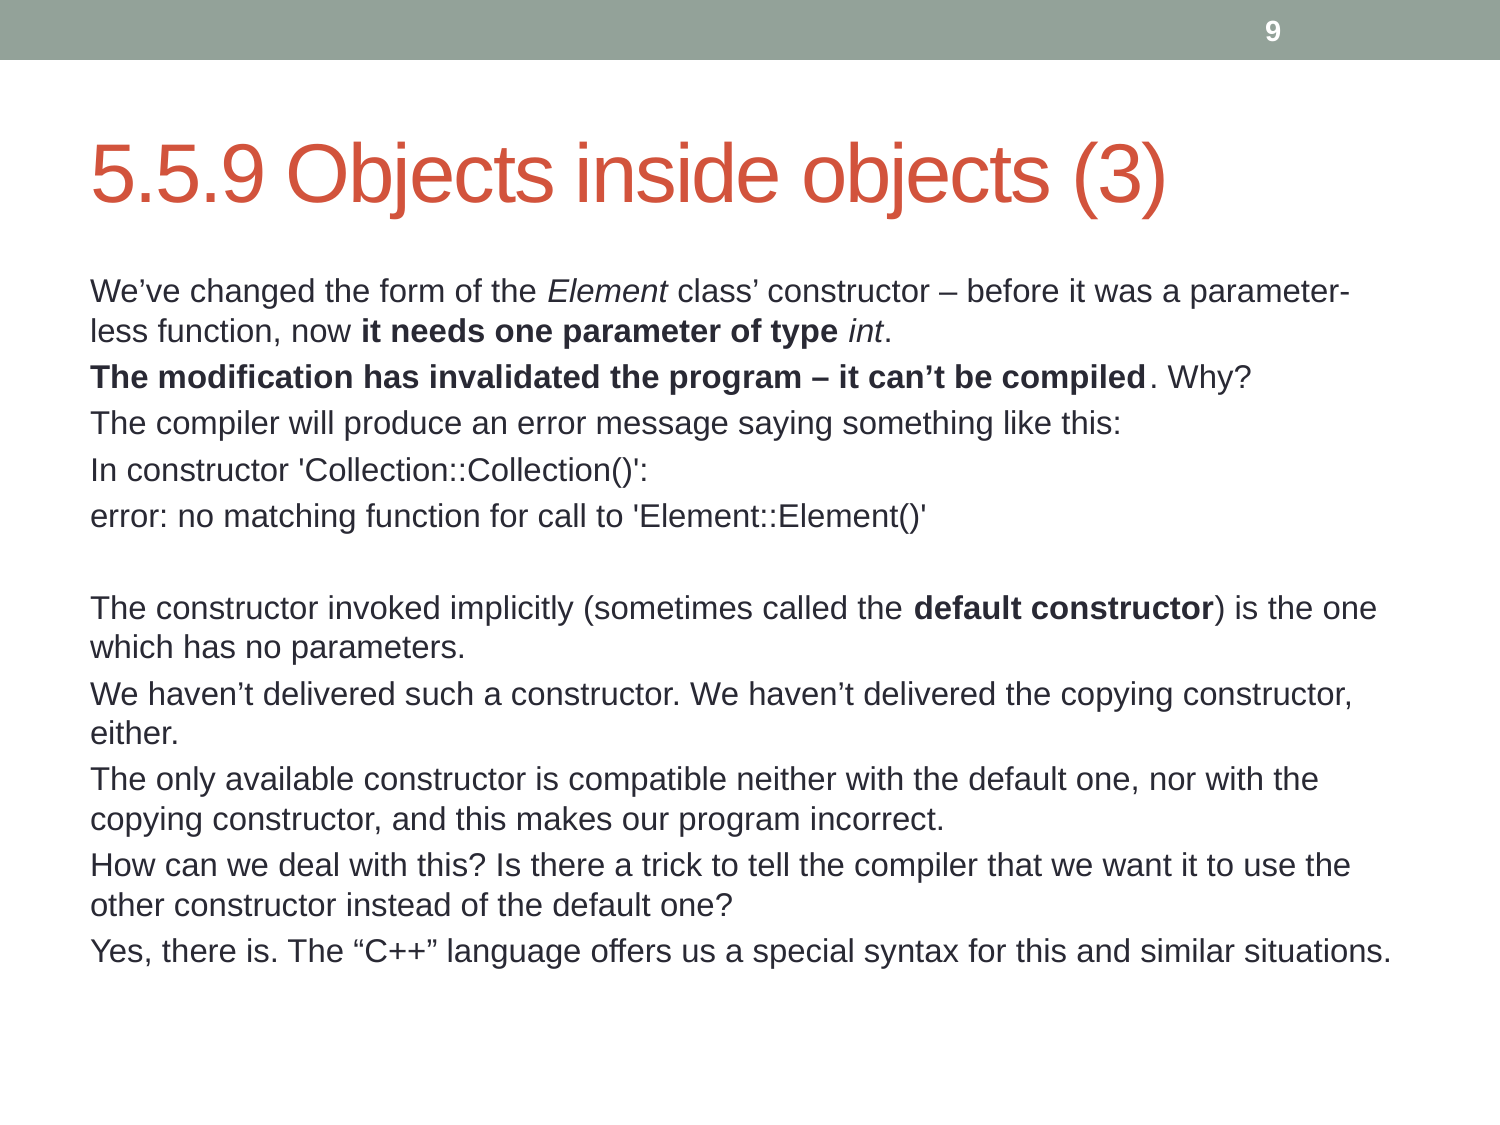

9
# 5.5.9 Objects inside objects (3)
We’ve changed the form of the Element class’ constructor – before it was a parameter-less function, now it needs one parameter of type int.
The modification has invalidated the program – it can’t be compiled. Why?
The compiler will produce an error message saying something like this:
In constructor 'Collection::Collection()':
error: no matching function for call to 'Element::Element()'

The constructor invoked implicitly (sometimes called the default constructor) is the one which has no parameters.
We haven’t delivered such a constructor. We haven’t delivered the copying constructor, either.
The only available constructor is compatible neither with the default one, nor with the copying constructor, and this makes our program incorrect.
How can we deal with this? Is there a trick to tell the compiler that we want it to use the other constructor instead of the default one?
Yes, there is. The “C++” language offers us a special syntax for this and similar situations.